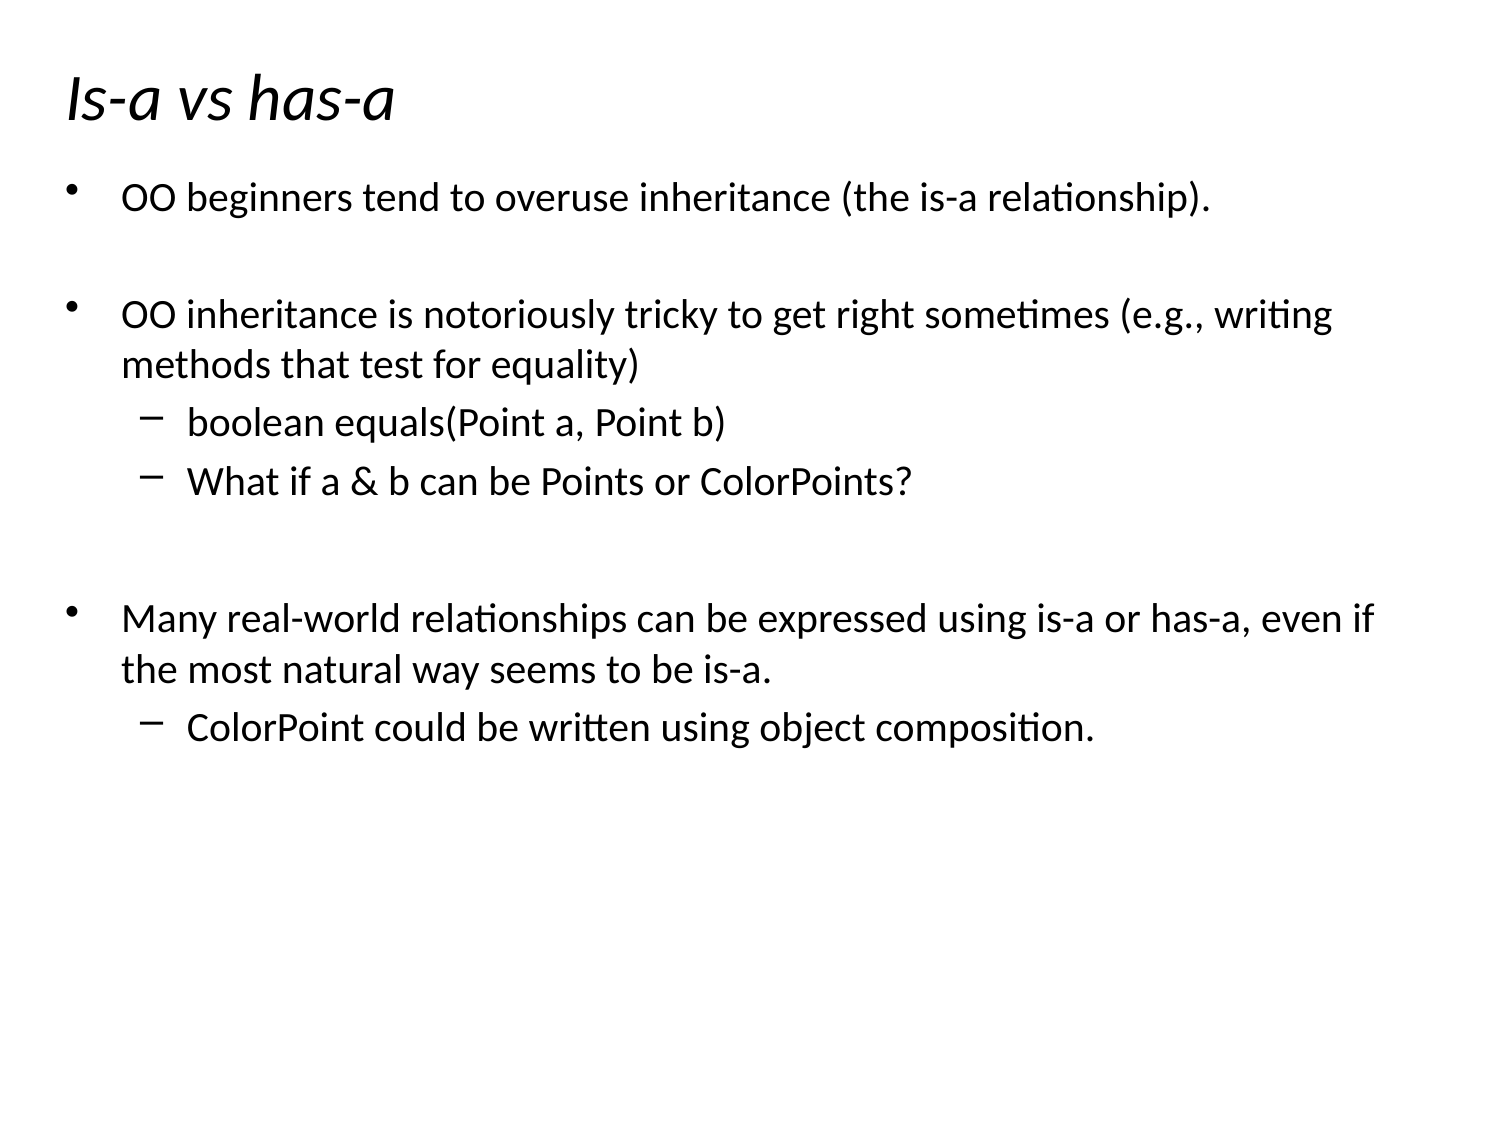

# Is-a vs has-a
OO beginners tend to overuse inheritance (the is-a relationship).

OO inheritance is notoriously tricky to get right sometimes (e.g., writing methods that test for equality)
boolean equals(Point a, Point b)
What if a & b can be Points or ColorPoints?

Many real-world relationships can be expressed using is-a or has-a, even if the most natural way seems to be is-a.
ColorPoint could be written using object composition.